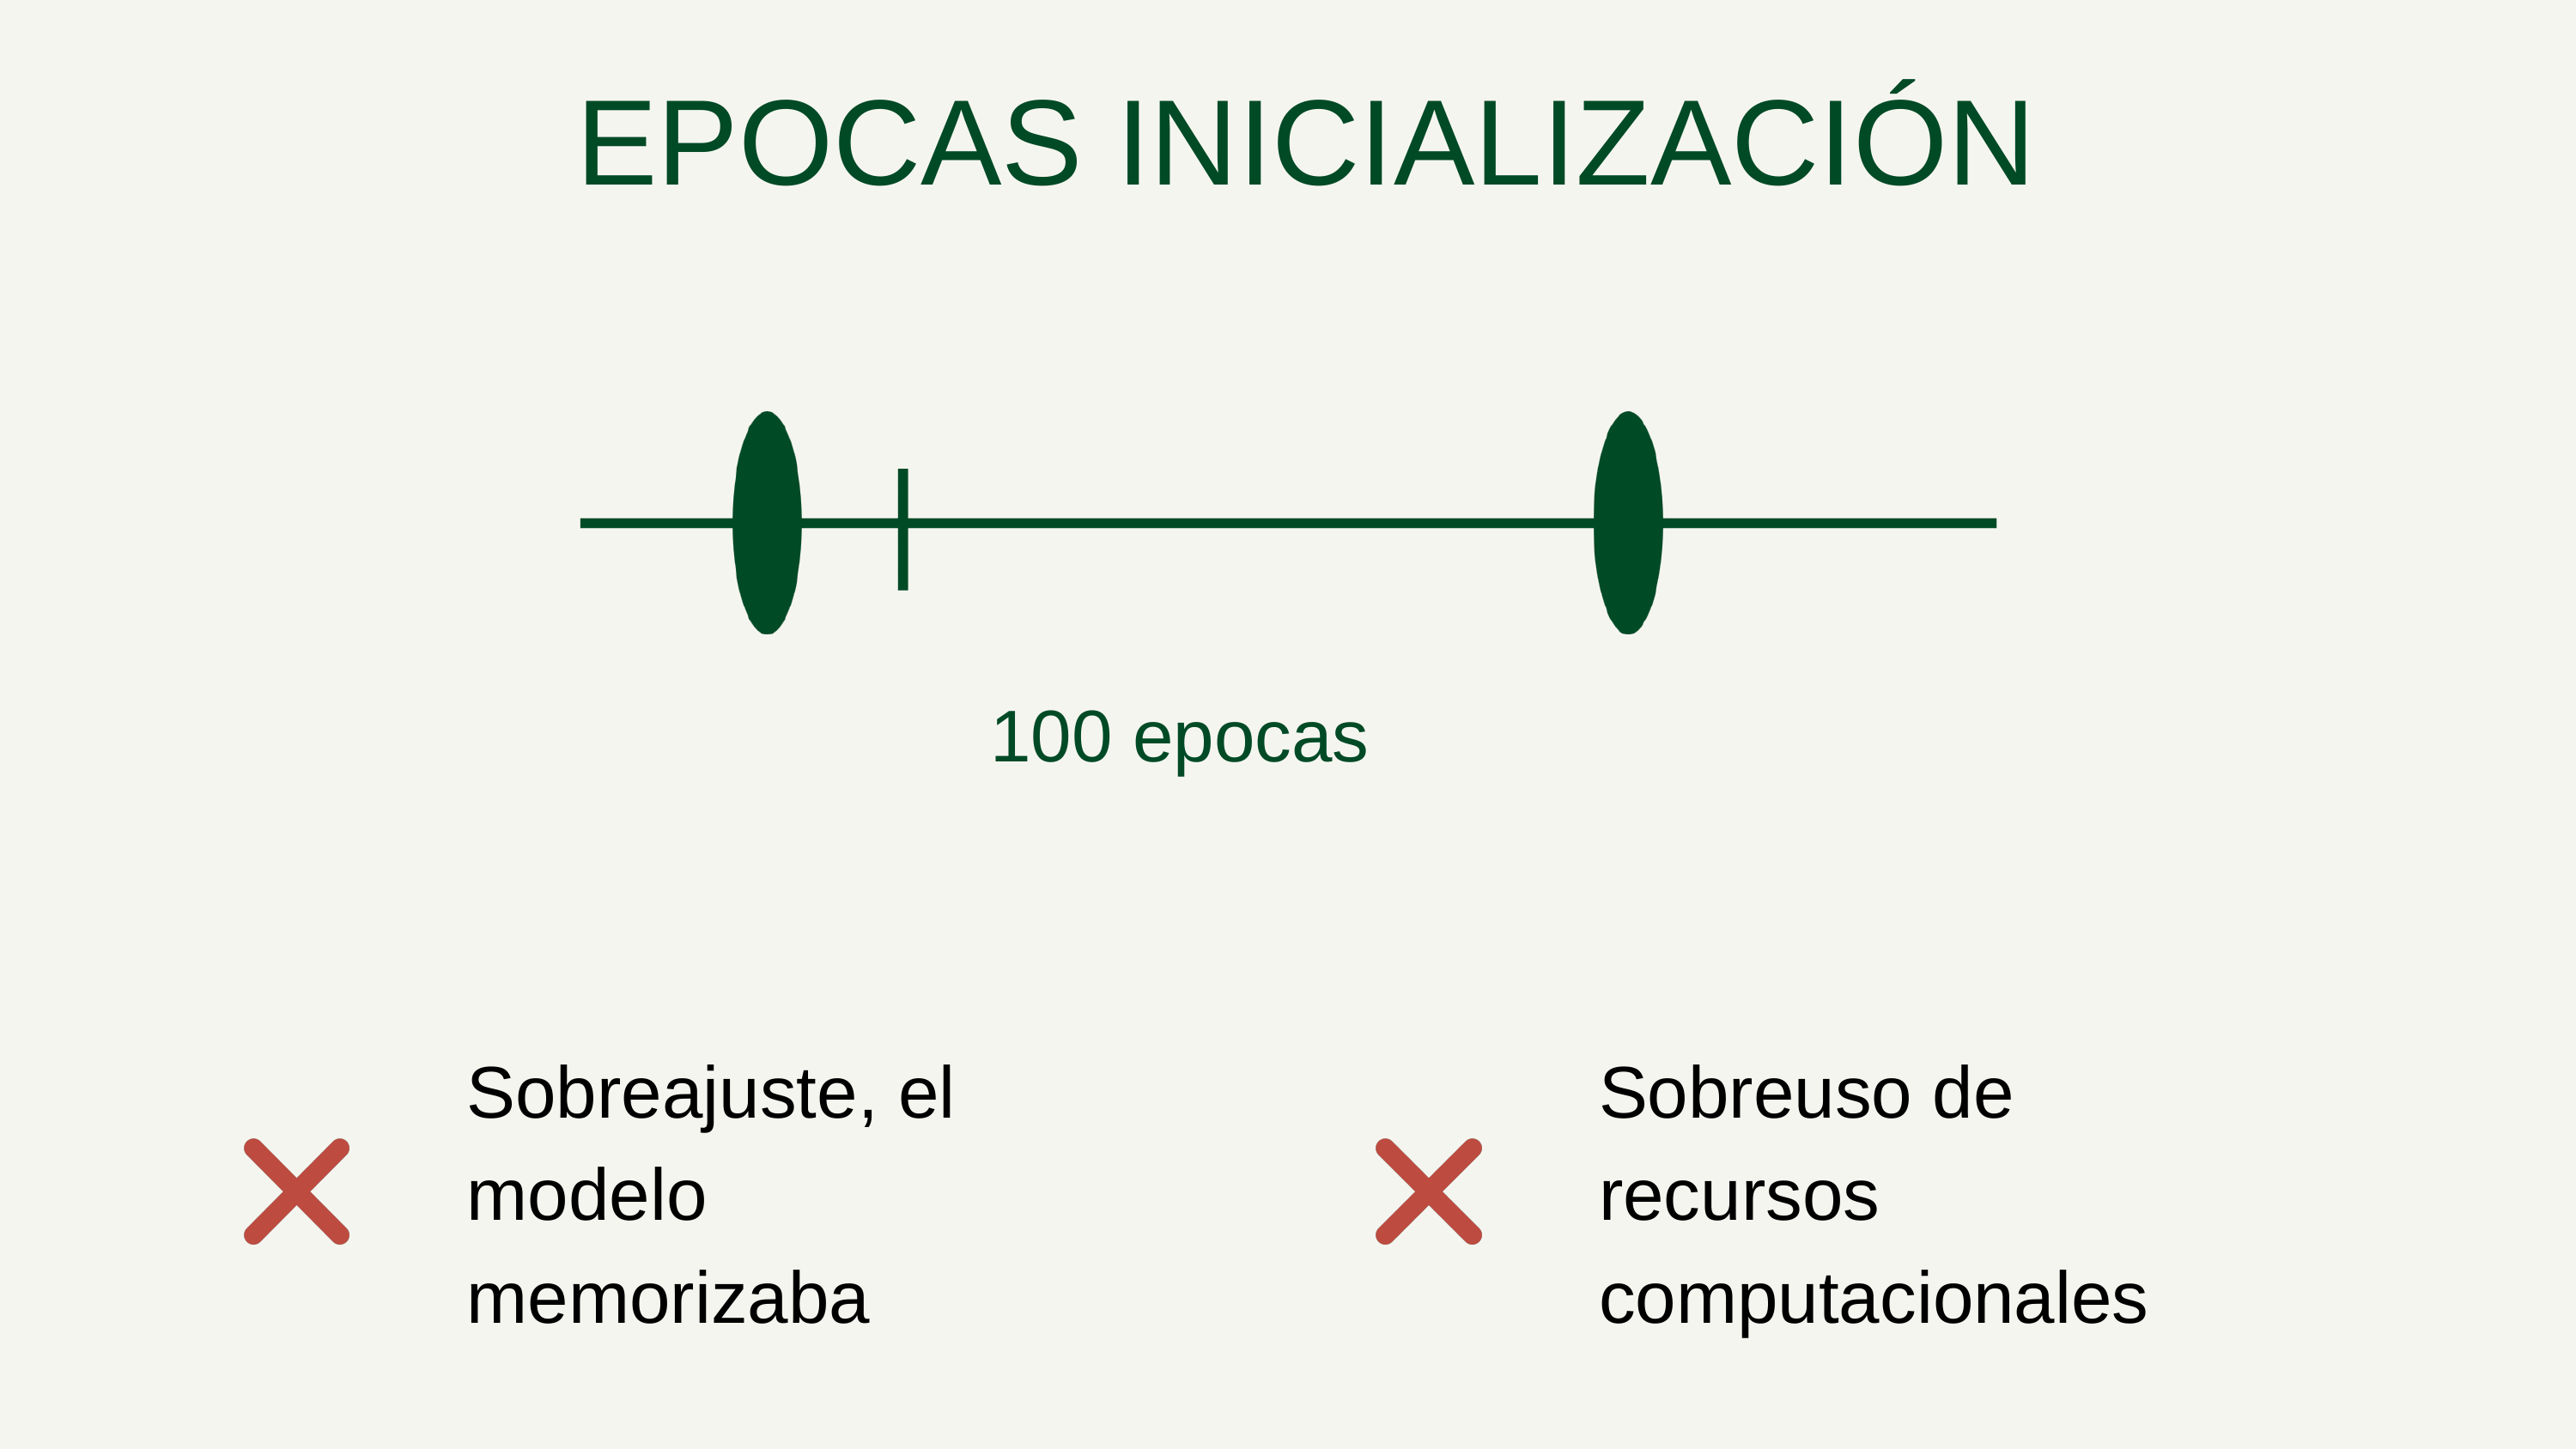

EPOCAS INICIALIZACIÓN

100 epocas
Sobreajuste, el modelo memorizaba
Sobreuso de recursos computacionales